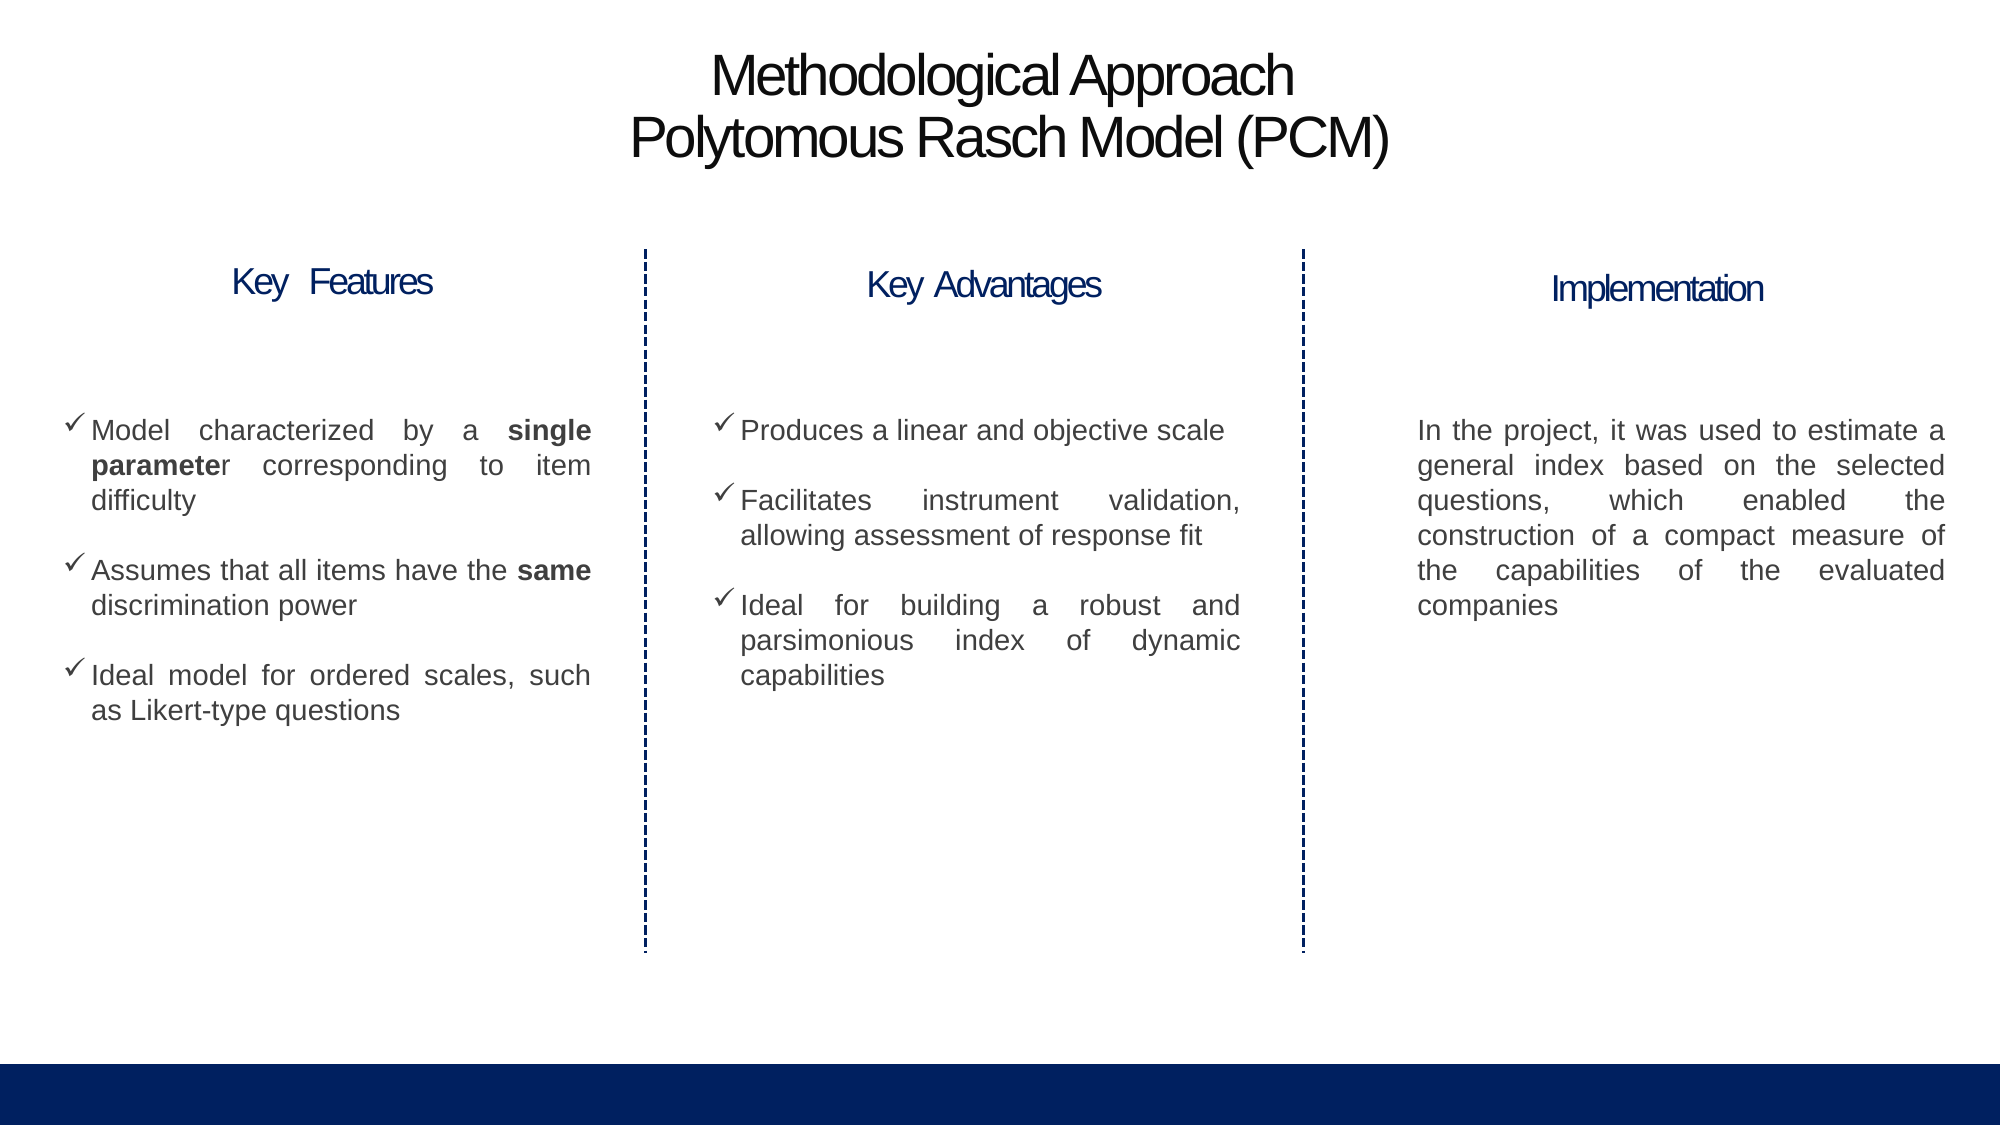

# Methodological Approach Polytomous Rasch Model (PCM)

Key   Features
Key  Advantages
Implementation
Model characterized by a single parameter corresponding to item difficulty

Assumes that all items have the same discrimination power

Ideal model for ordered scales, such as Likert-type questions
Produces a linear and objective scale

Facilitates instrument validation, allowing assessment of response fit

Ideal for building a robust and parsimonious index of dynamic capabilities
In the project, it was used to estimate a general index based on the selected questions, which enabled the construction of a compact measure of the capabilities of the evaluated companies